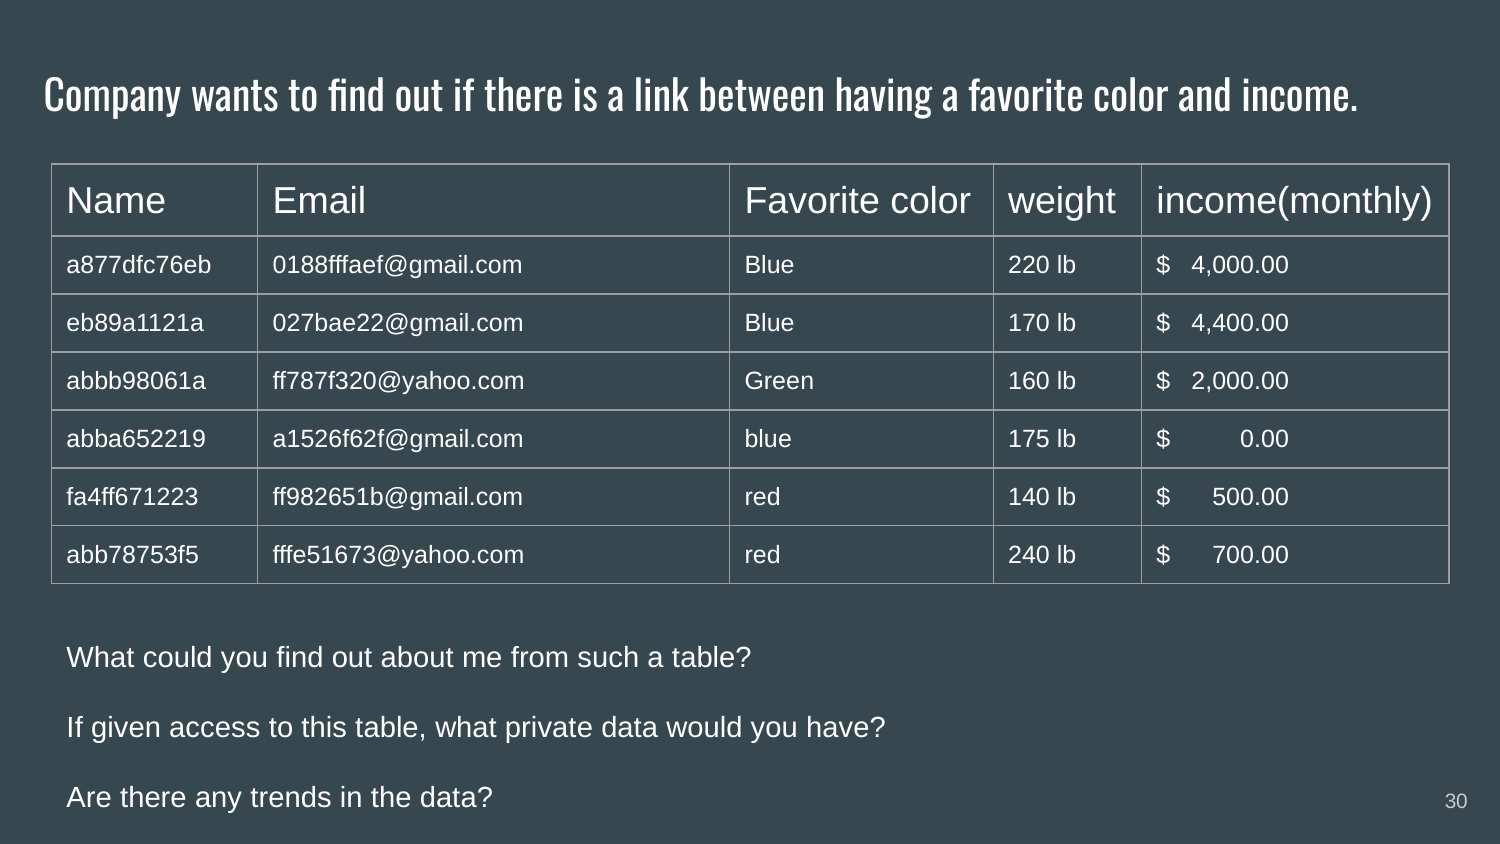

# Company wants to find out if there is a link between having a favorite color and income.
| Name | Email | Favorite color | weight | income(monthly) |
| --- | --- | --- | --- | --- |
| a877dfc76eb | 0188fffaef@gmail.com | Blue | 220 lb | $ 4,000.00 |
| eb89a1121a | 027bae22@gmail.com | Blue | 170 lb | $ 4,400.00 |
| abbb98061a | ff787f320@yahoo.com | Green | 160 lb | $ 2,000.00 |
| abba652219 | a1526f62f@gmail.com | blue | 175 lb | $ 0.00 |
| fa4ff671223 | ff982651b@gmail.com | red | 140 lb | $ 500.00 |
| abb78753f5 | fffe51673@yahoo.com | red | 240 lb | $ 700.00 |
What could you find out about me from such a table?

If given access to this table, what private data would you have?

Are there any trends in the data?
30